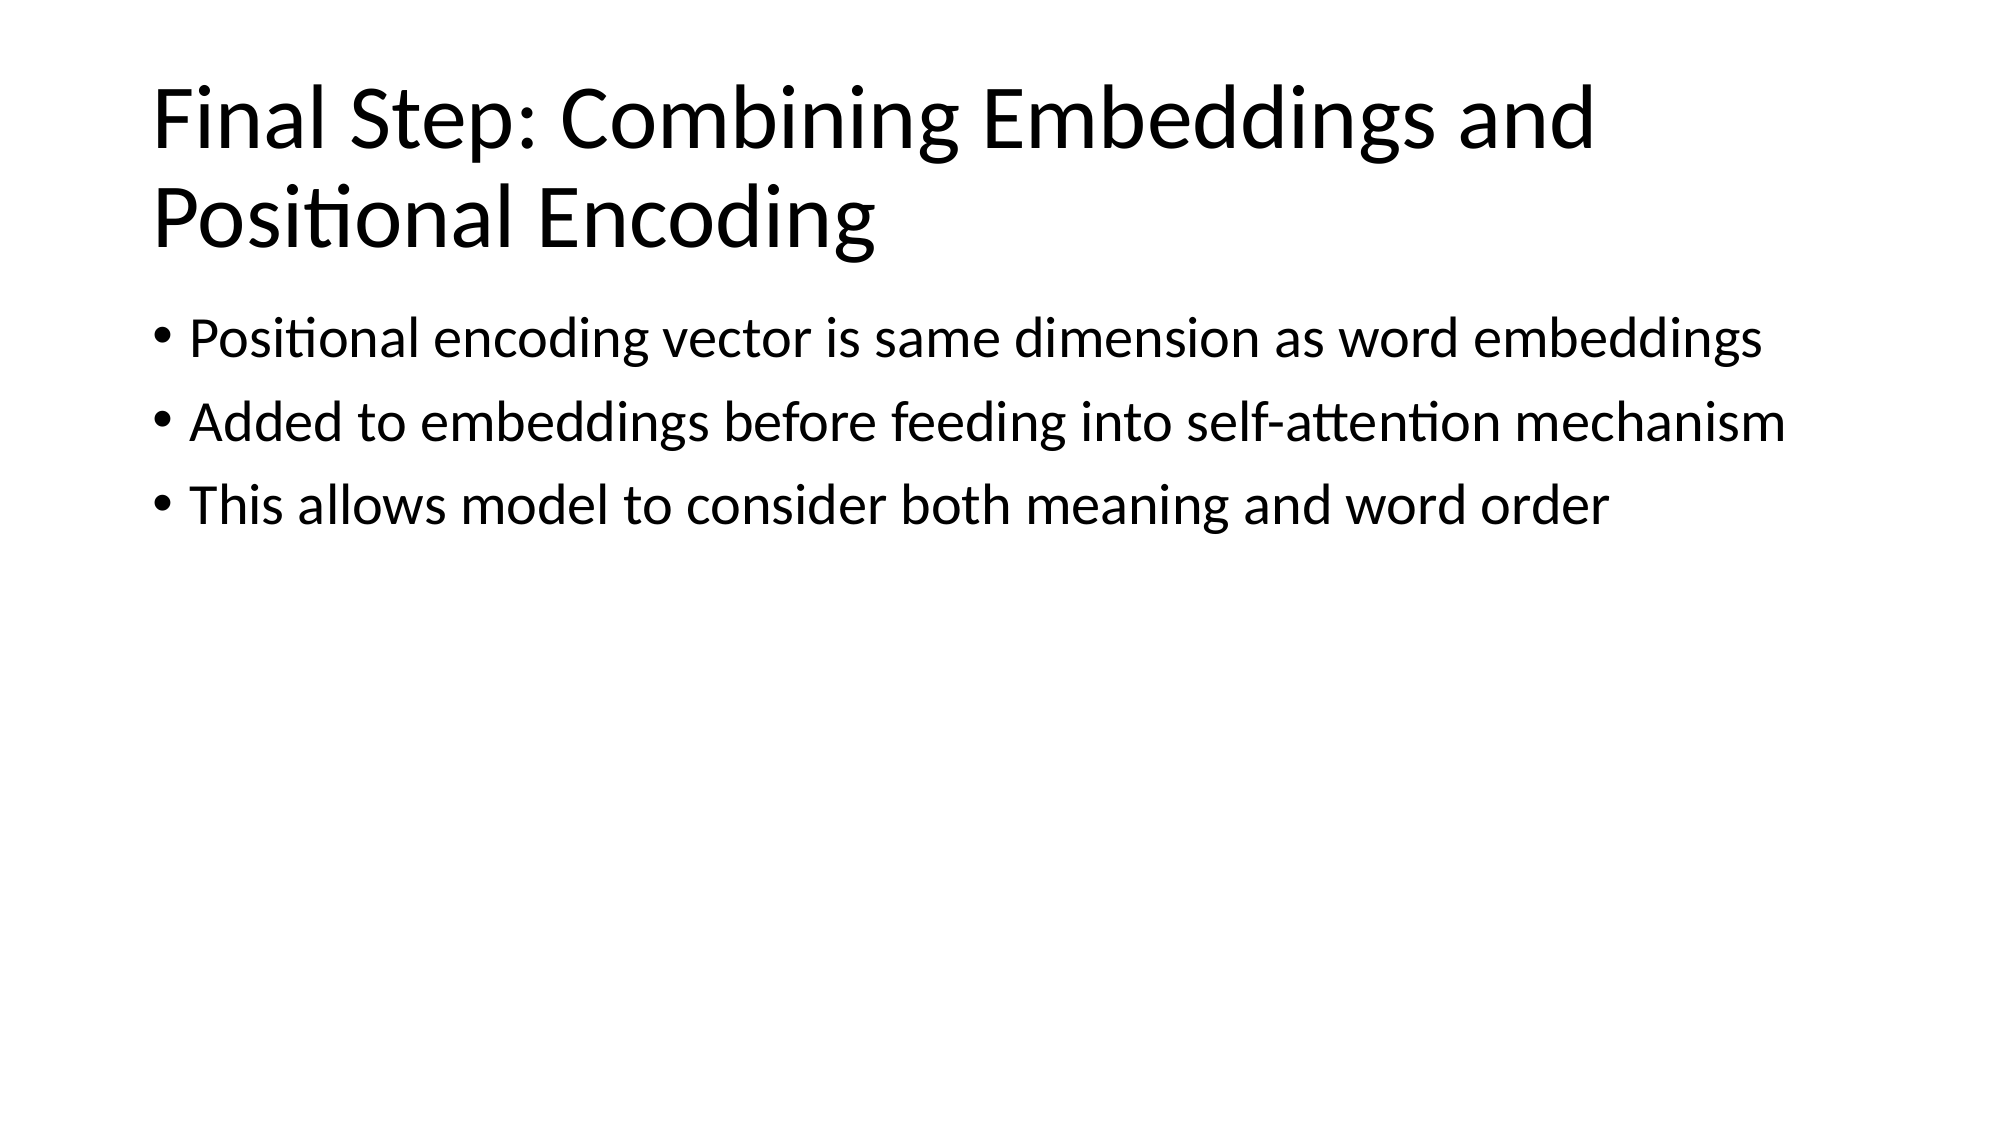

# Final Step: Combining Embeddings and Positional Encoding
Positional encoding vector is same dimension as word embeddings
Added to embeddings before feeding into self-attention mechanism
This allows model to consider both meaning and word order